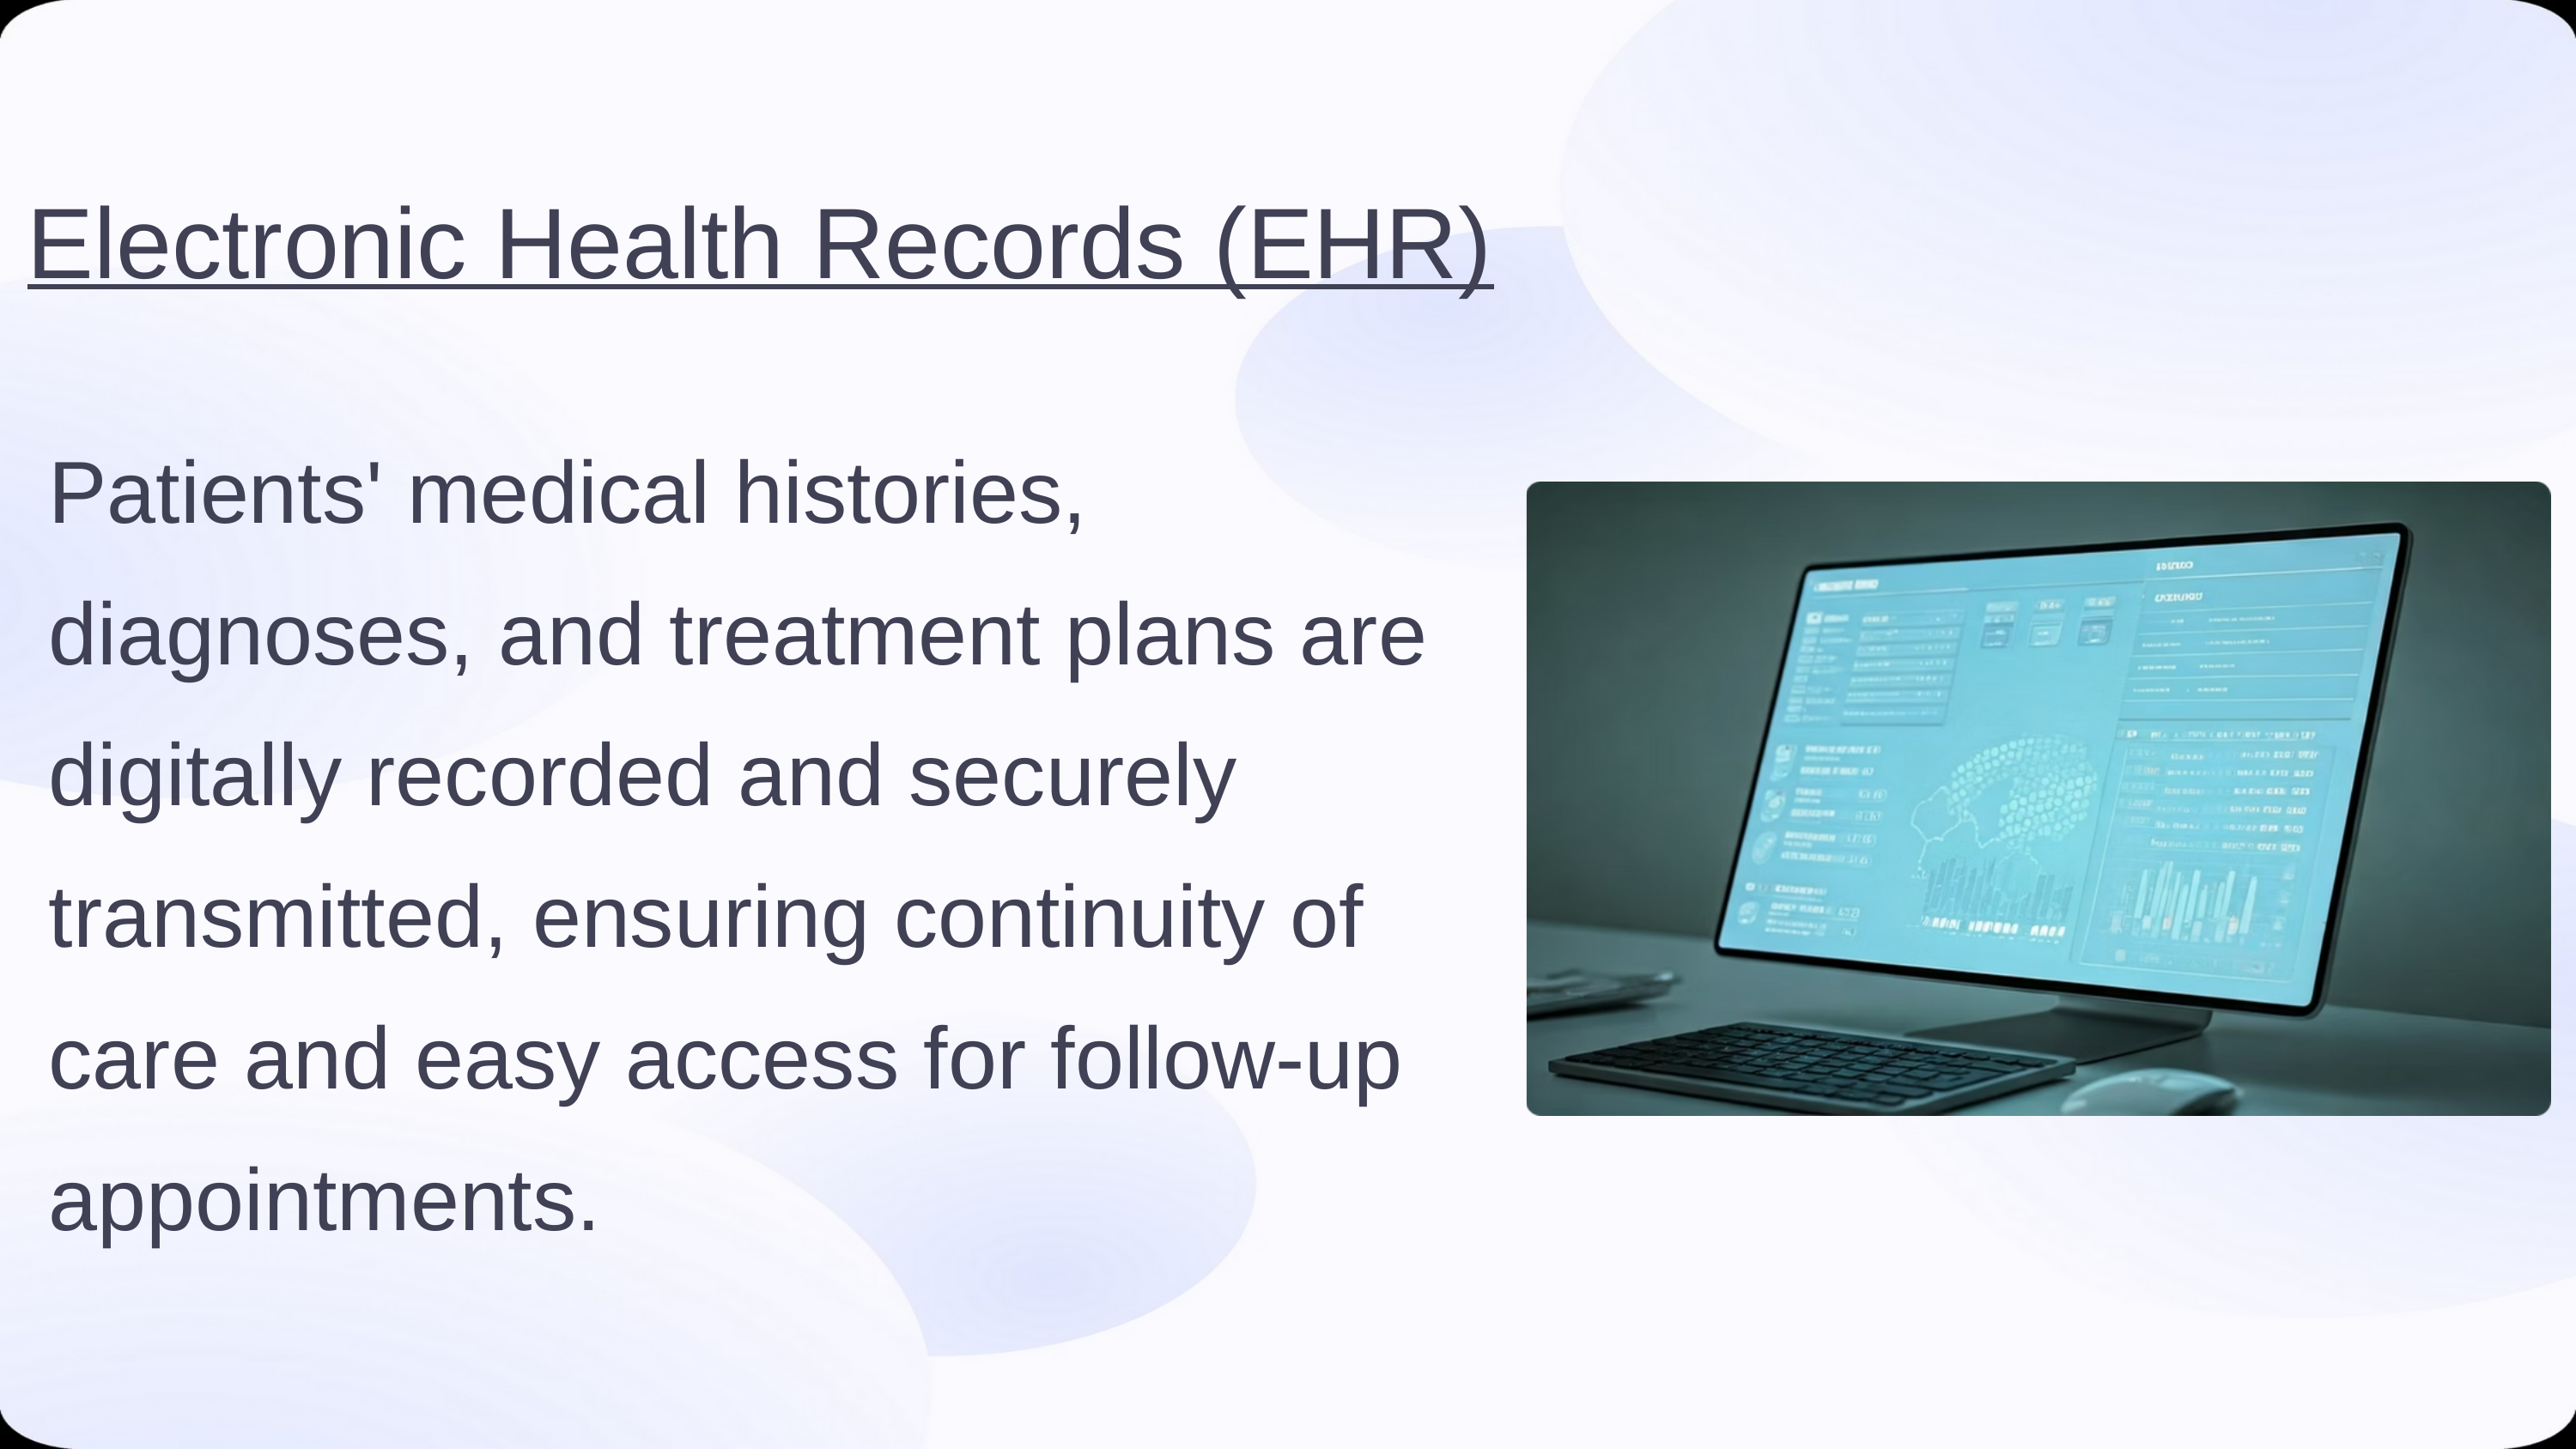

Electronic Health Records (EHR)
Patients' medical histories, diagnoses, and treatment plans are digitally recorded and securely transmitted, ensuring continuity of care and easy access for follow-up appointments.